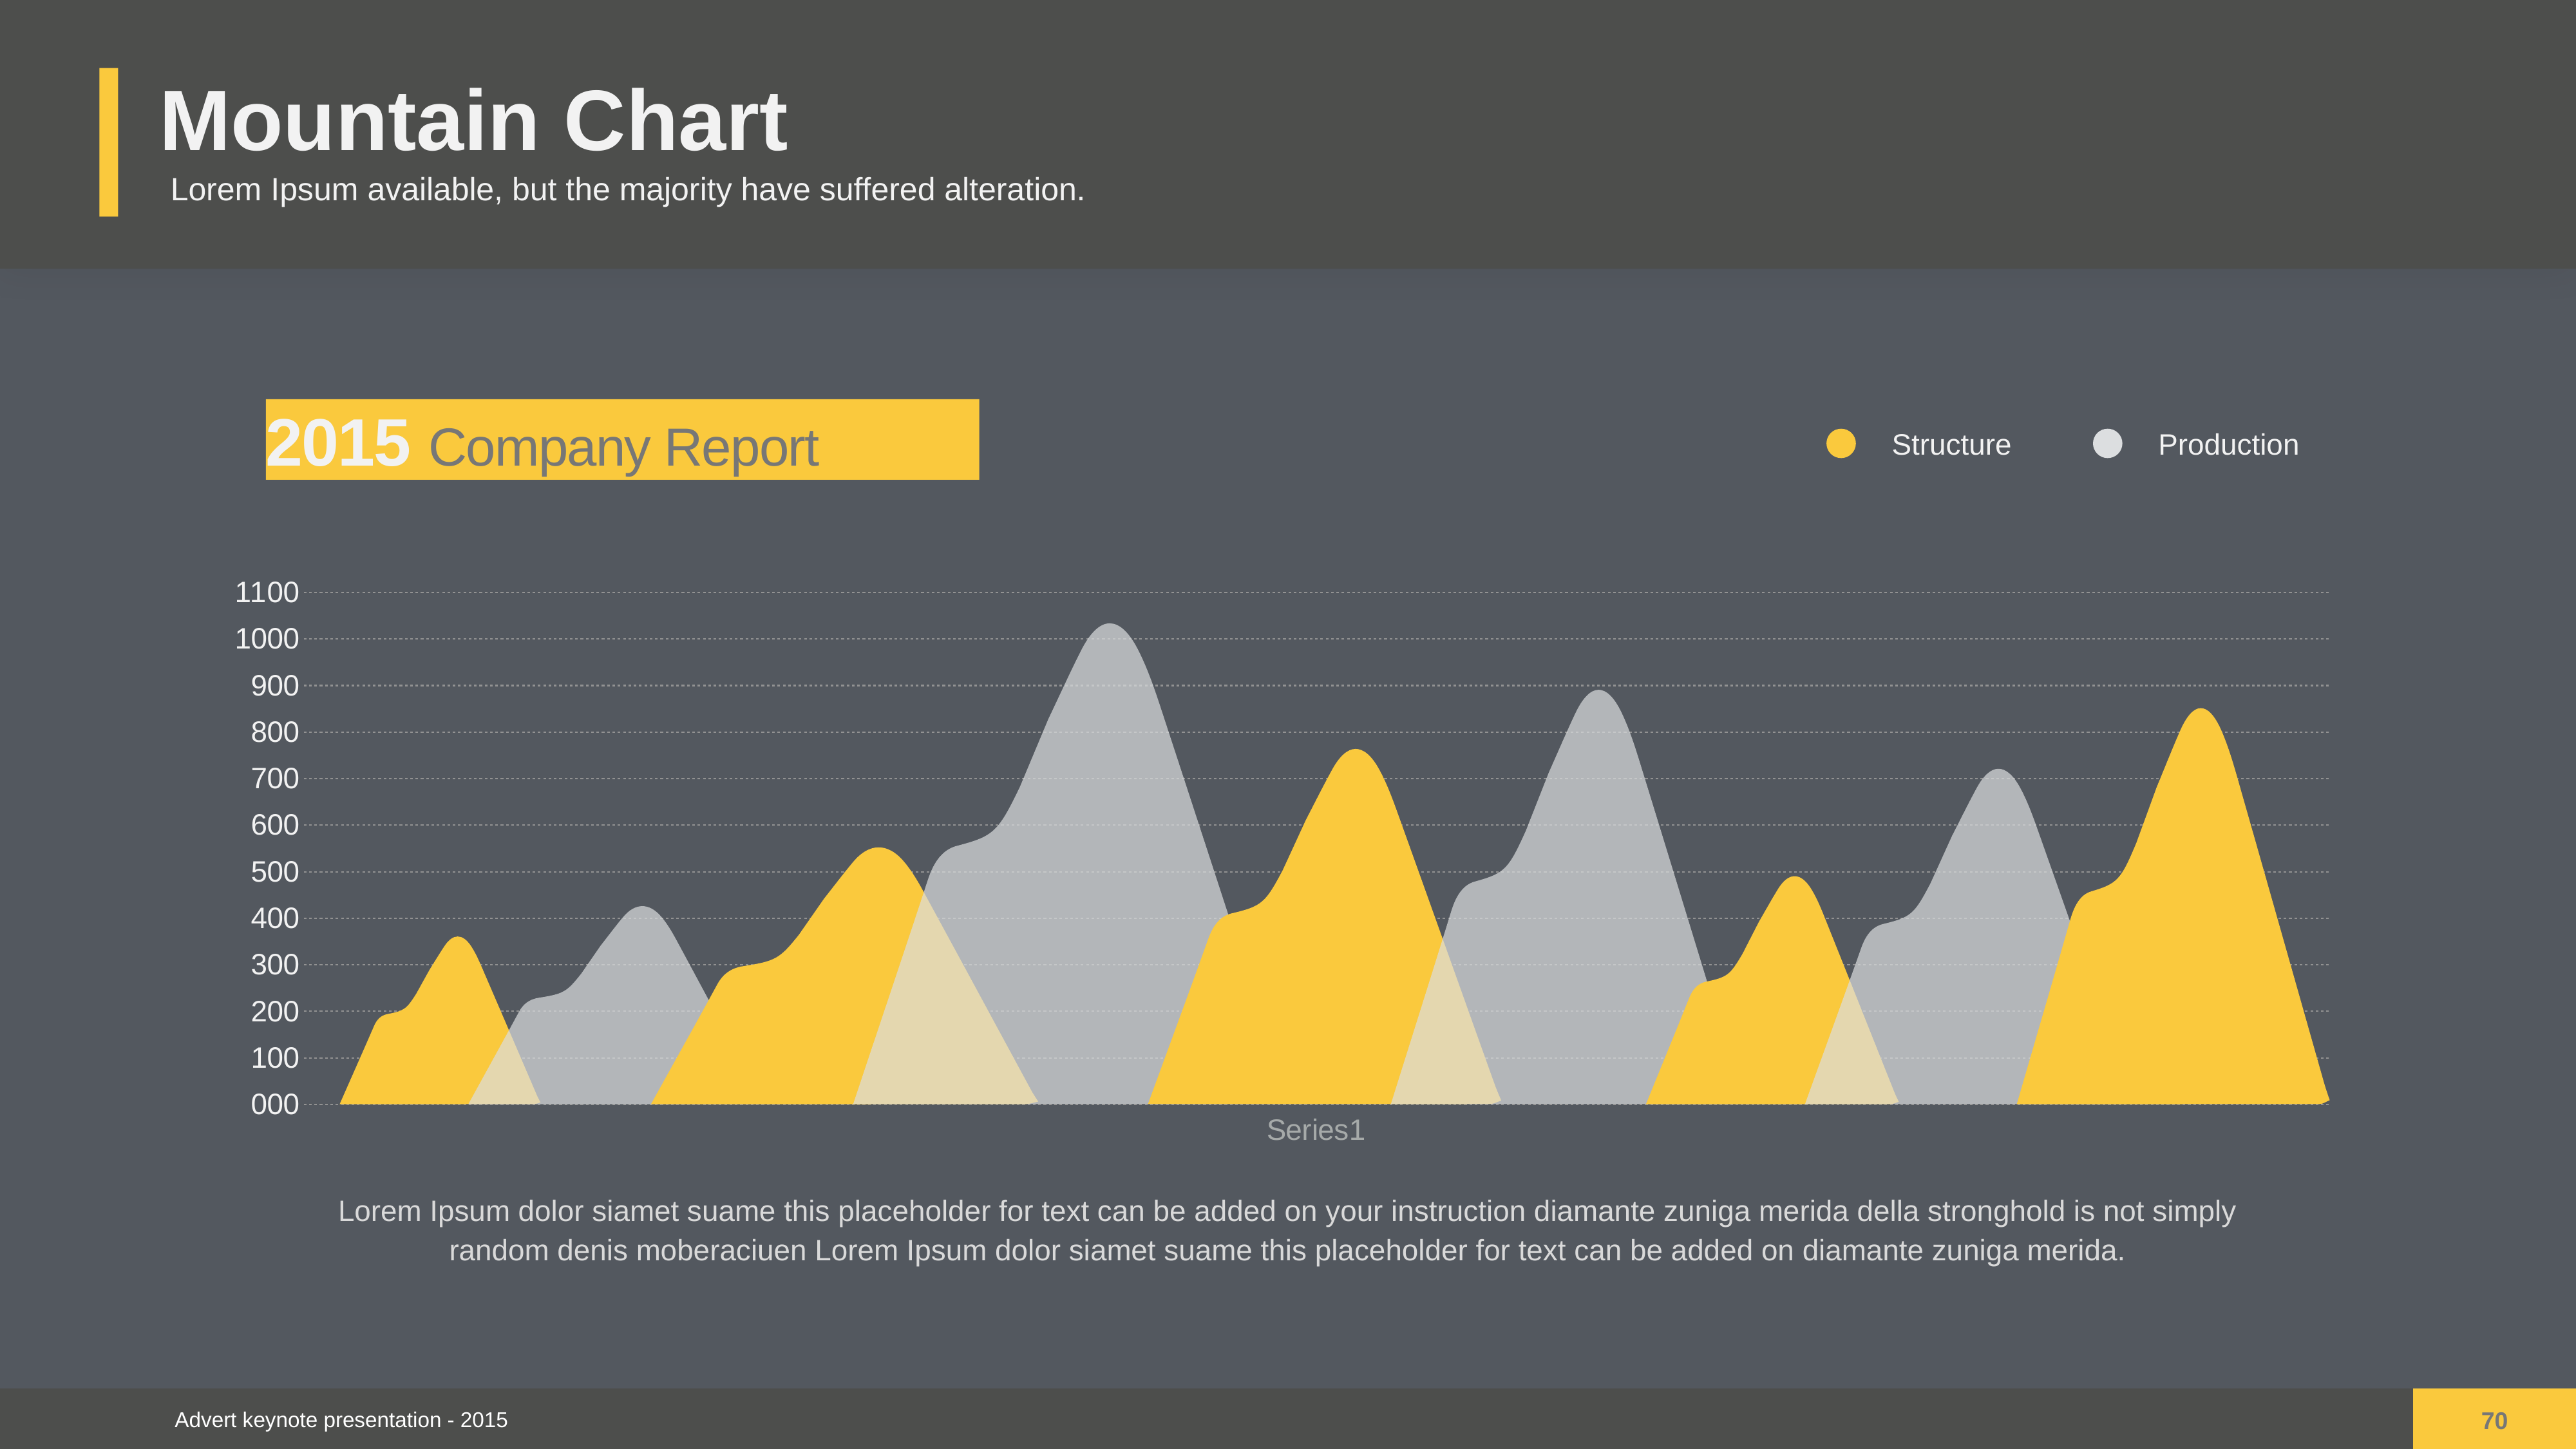

Mountain Chart
Lorem Ipsum available, but the majority have suffered alteration.
2015 Company Report
Structure
Production

### Chart:

| Category |  |
|---|---|

Lorem Ipsum dolor siamet suame this placeholder for text can be added on your instruction diamante zuniga merida della stronghold is not simply random denis moberaciuen Lorem Ipsum dolor siamet suame this placeholder for text can be added on diamante zuniga merida.
70